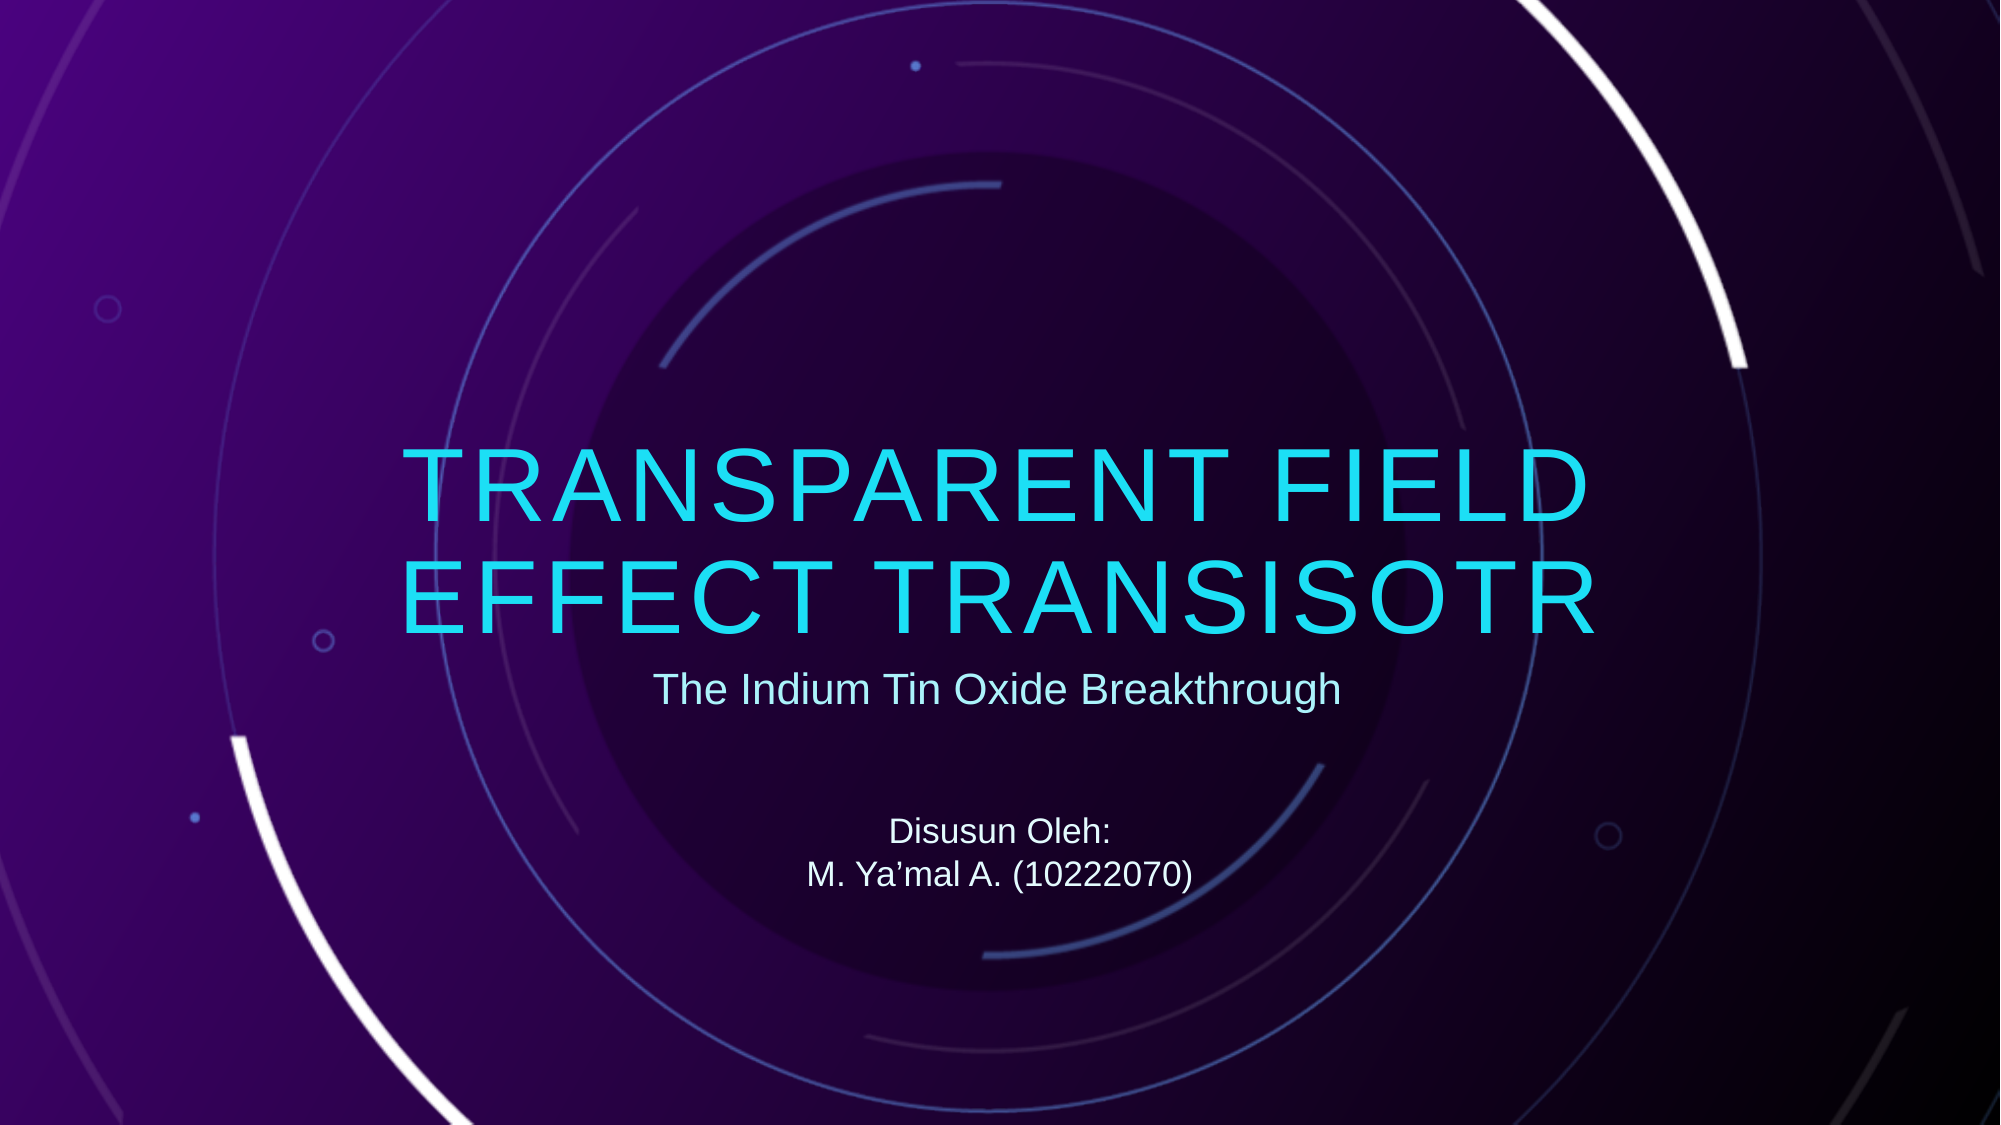

# Transparent field effect Transisotr
The Indium Tin Oxide Breakthrough
Disusun Oleh:
M. Ya’mal A. (10222070)